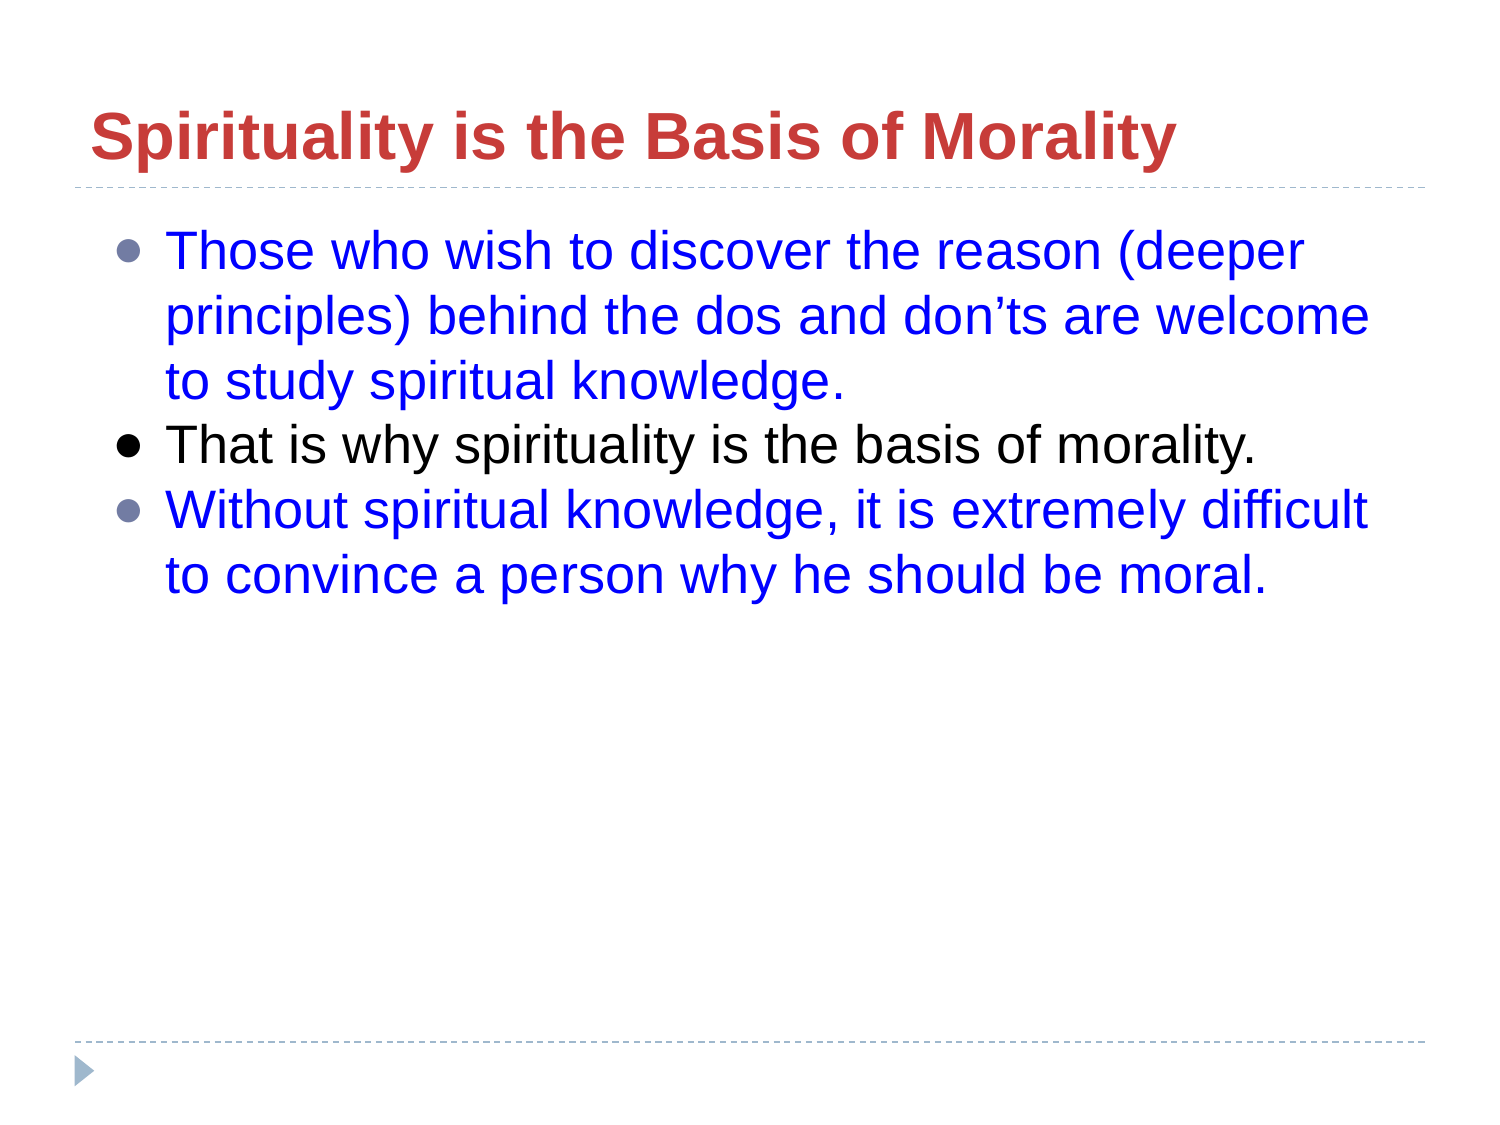

# Spirituality is the Basis of Morality
Those who wish to discover the reason (deeper principles) behind the dos and don’ts are welcome to study spiritual knowledge.
That is why spirituality is the basis of morality.
Without spiritual knowledge, it is extremely difficult to convince a person why he should be moral.